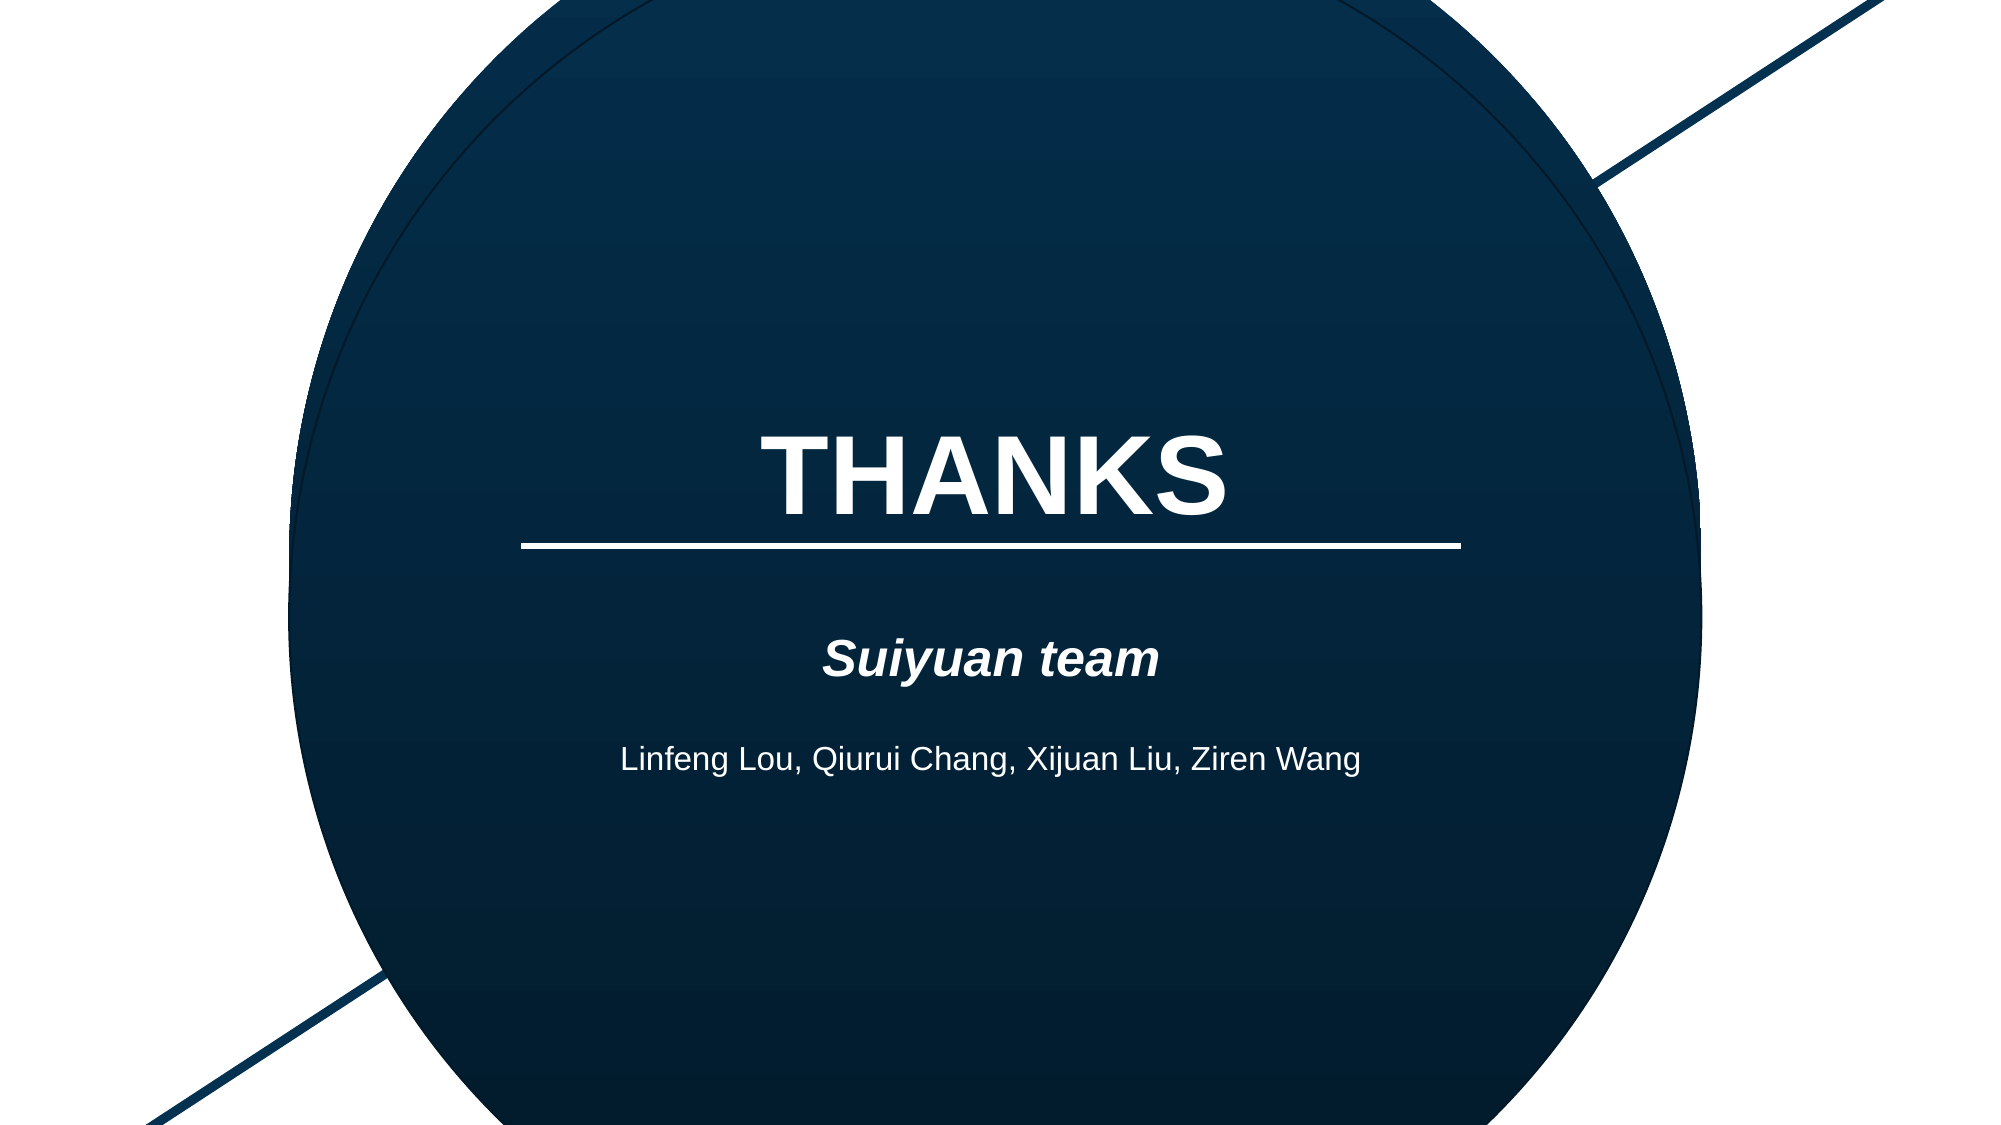

THANKS
Suiyuan team

Linfeng Lou, Qiurui Chang, Xijuan Liu, Ziren Wang